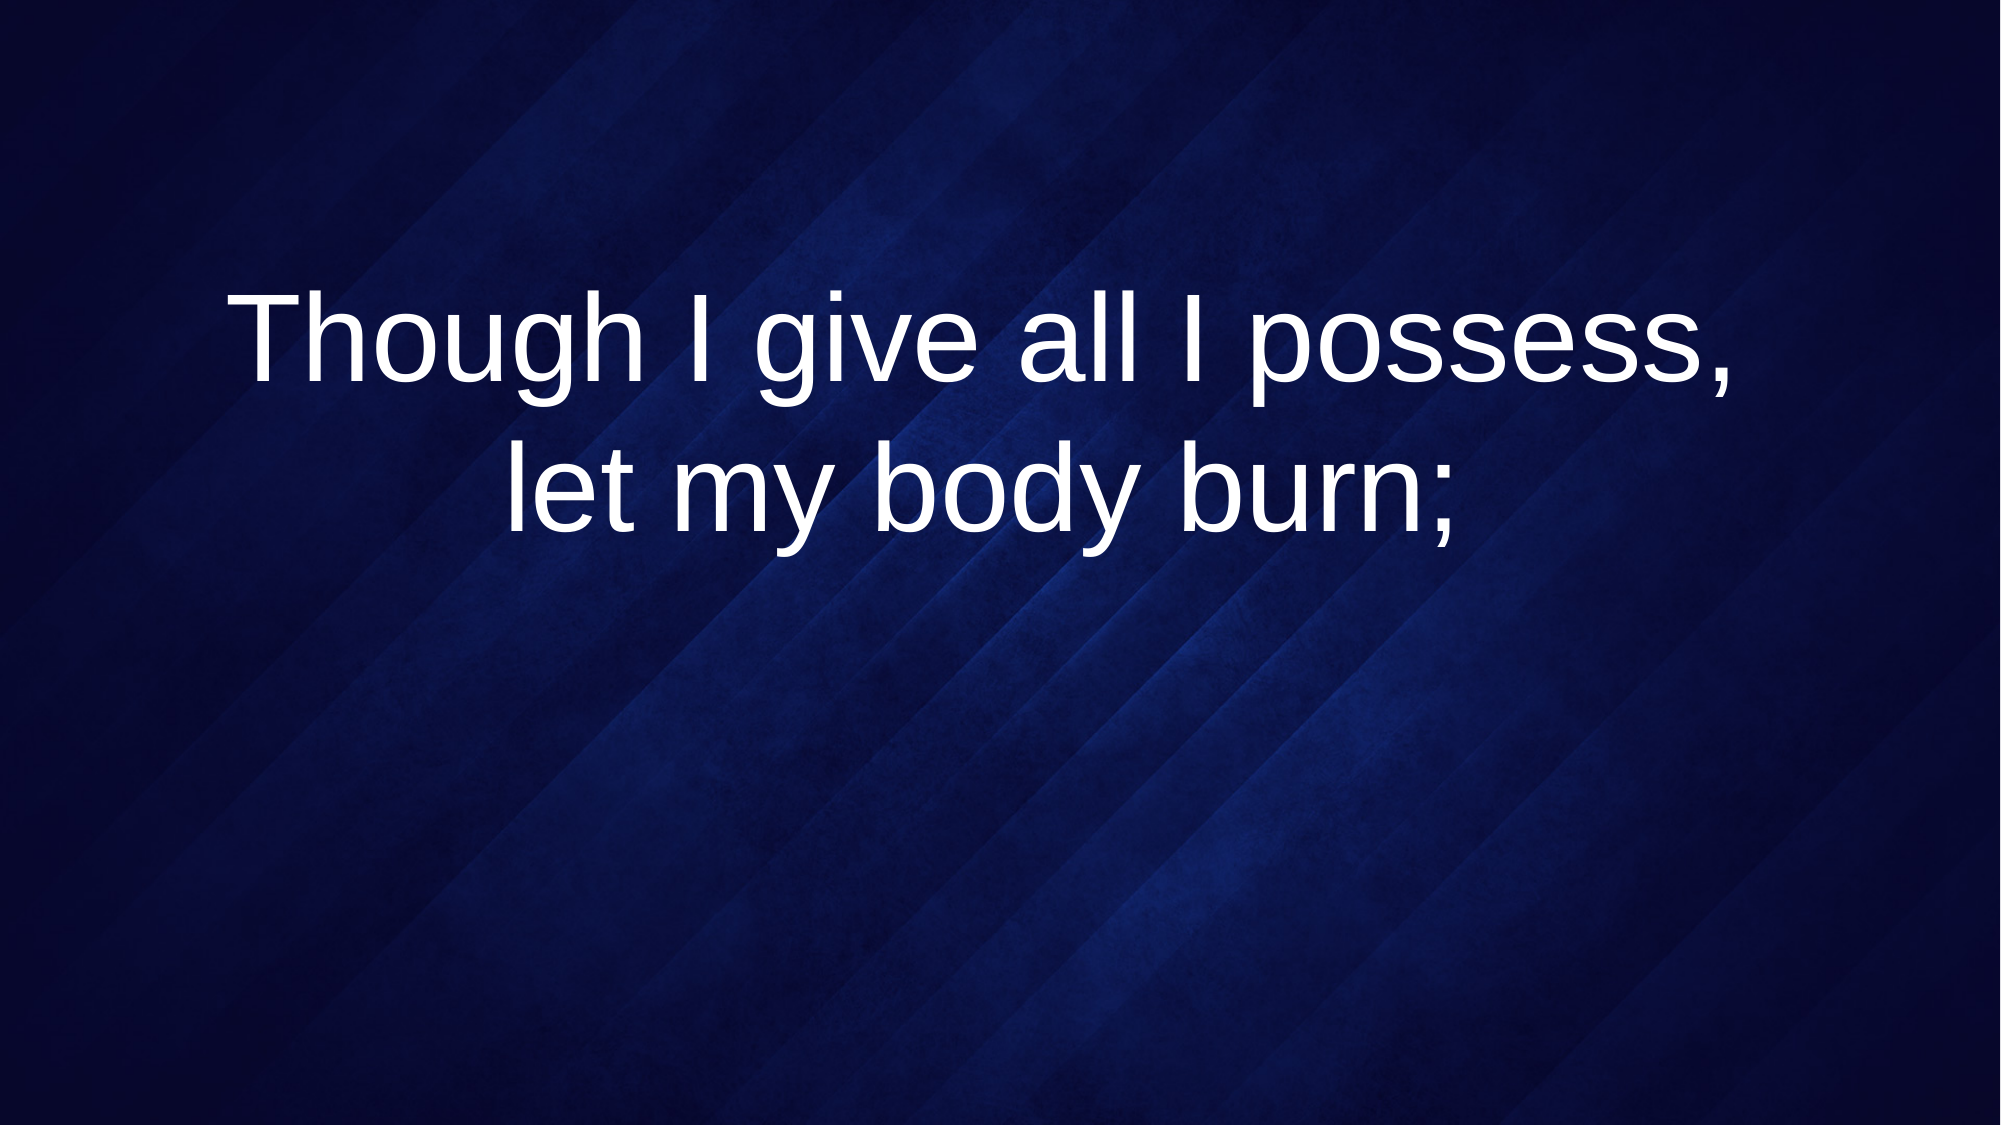

# Though I give all I possess, let my body burn;